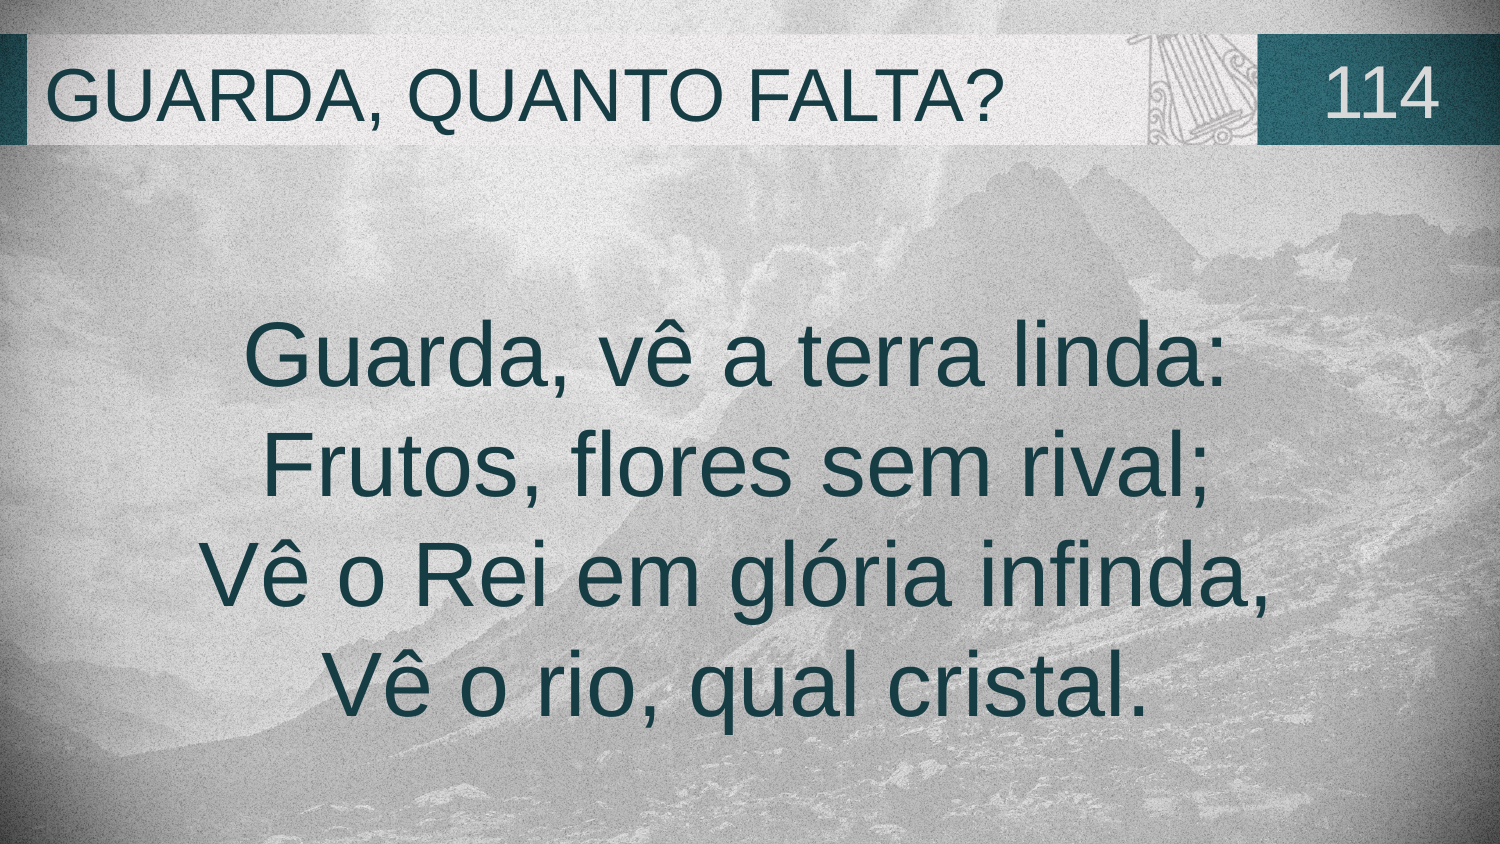

# GUARDA, QUANTO FALTA?
114
Guarda, vê a terra linda:
Frutos, flores sem rival;
Vê o Rei em glória infinda,
Vê o rio, qual cristal.